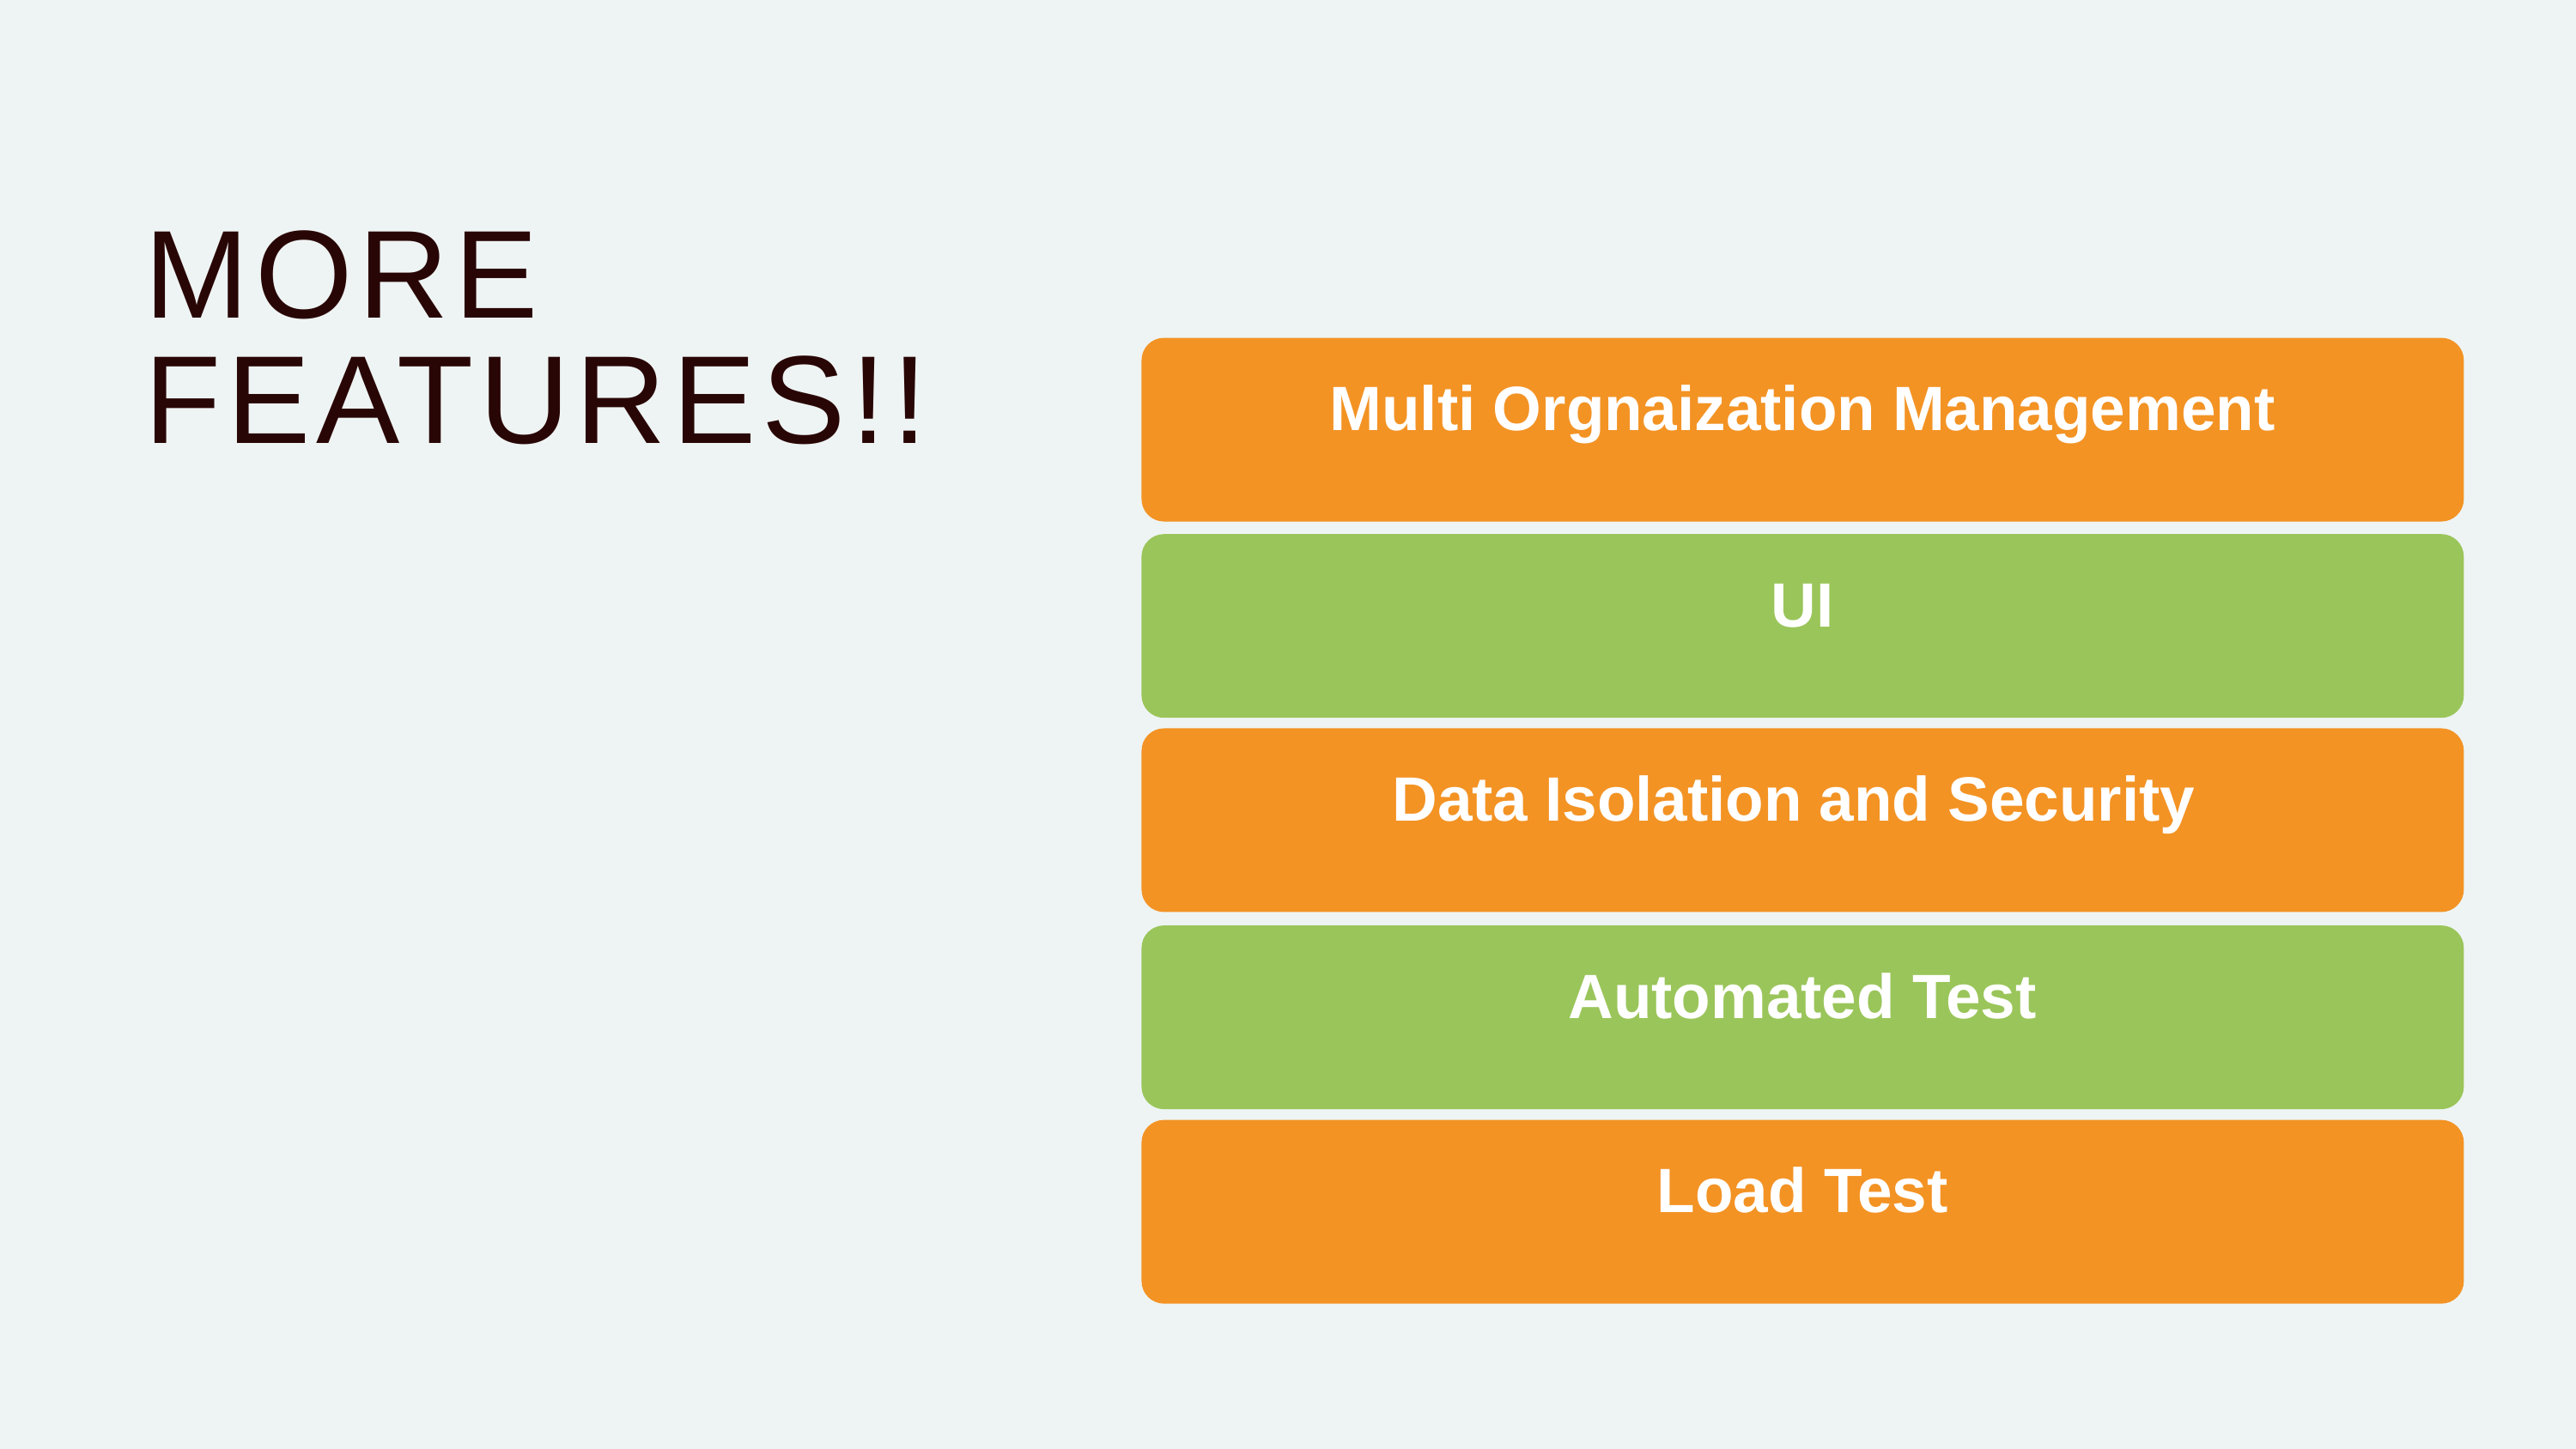

MORE FEATURES!!

Multi Orgnaization Management

UI

Data Isolation and Security

Automated Test

Load Test